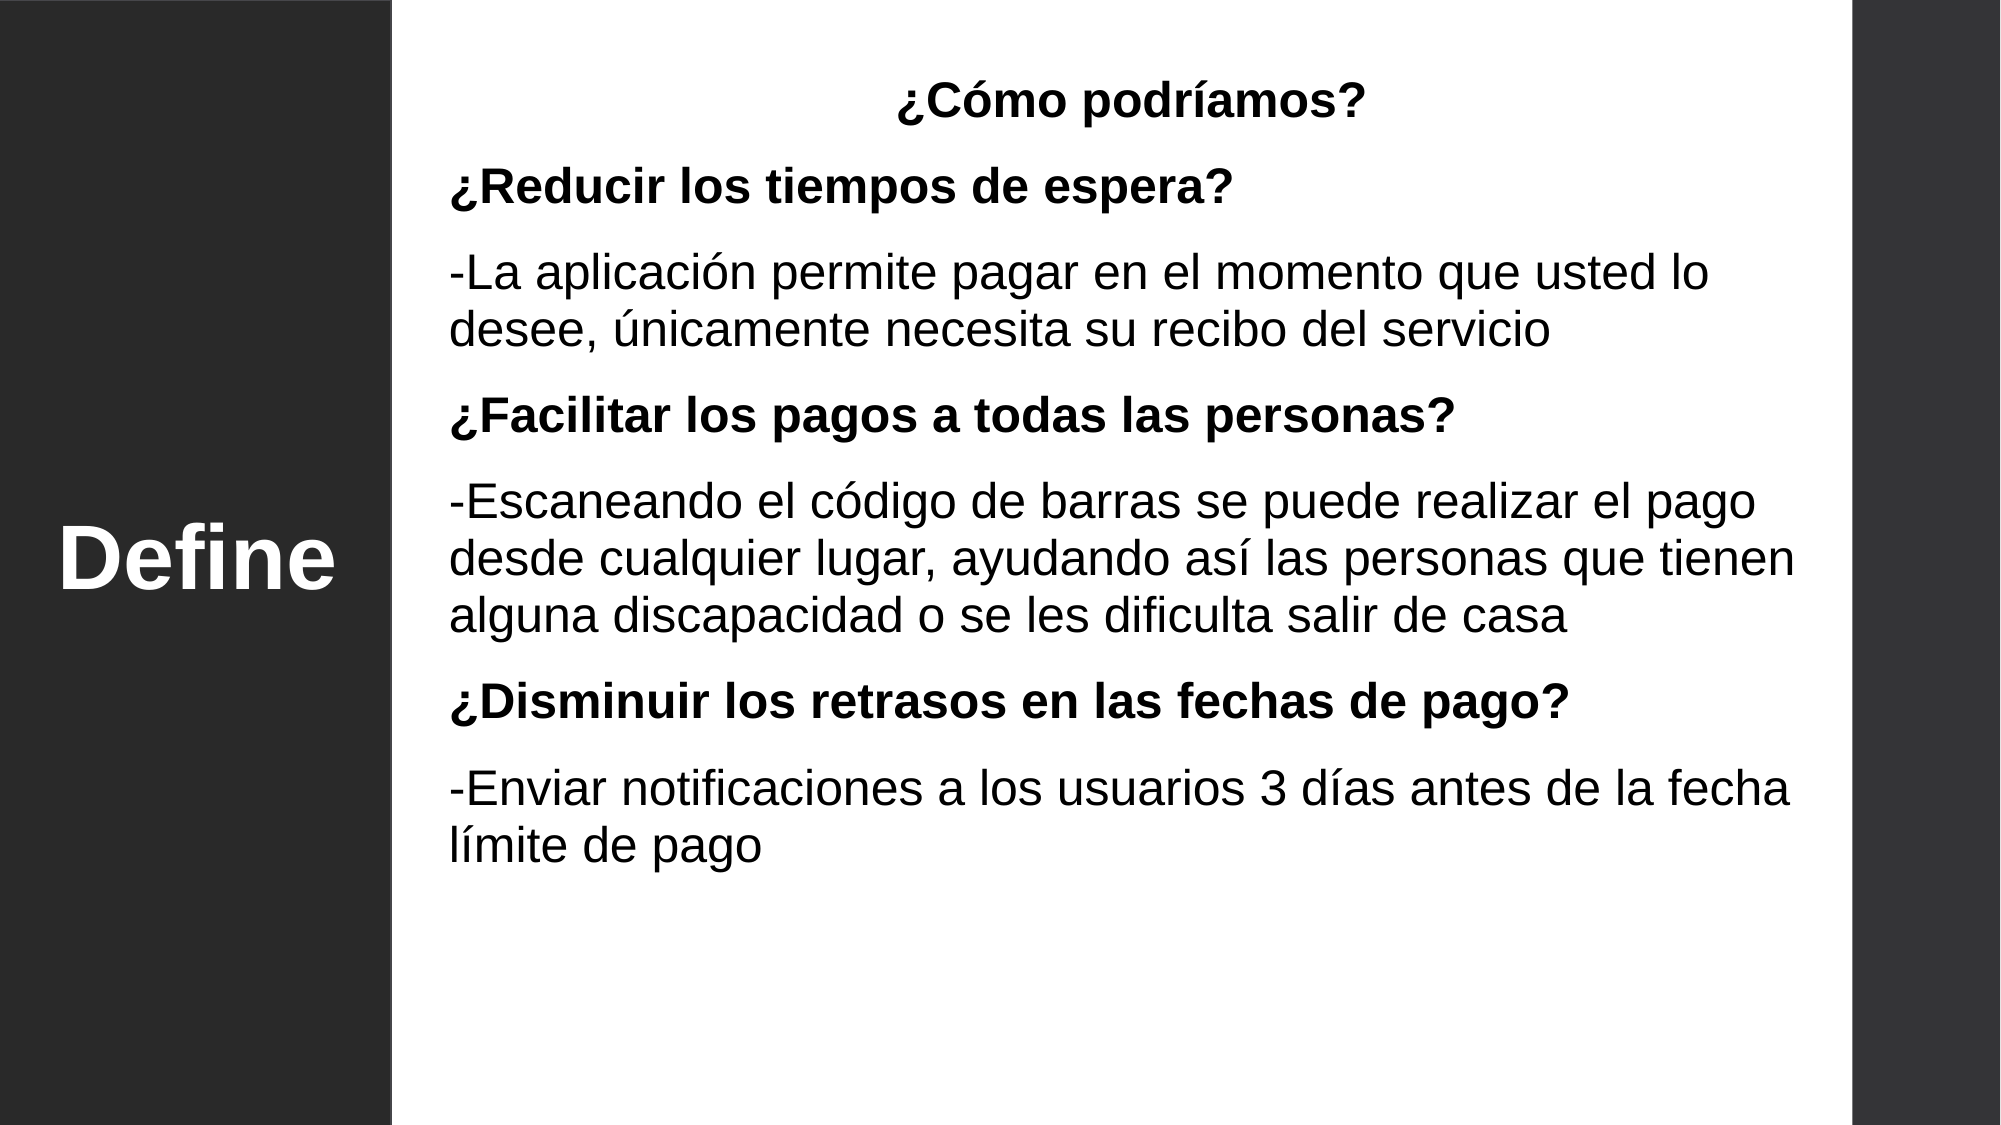

¿Cómo podríamos?
¿Reducir los tiempos de espera?
-La aplicación permite pagar en el momento que usted lo desee, únicamente necesita su recibo del servicio
¿Facilitar los pagos a todas las personas?
-Escaneando el código de barras se puede realizar el pago desde cualquier lugar, ayudando así las personas que tienen alguna discapacidad o se les dificulta salir de casa
¿Disminuir los retrasos en las fechas de pago?
-Enviar notificaciones a los usuarios 3 días antes de la fecha límite de pago
# Define